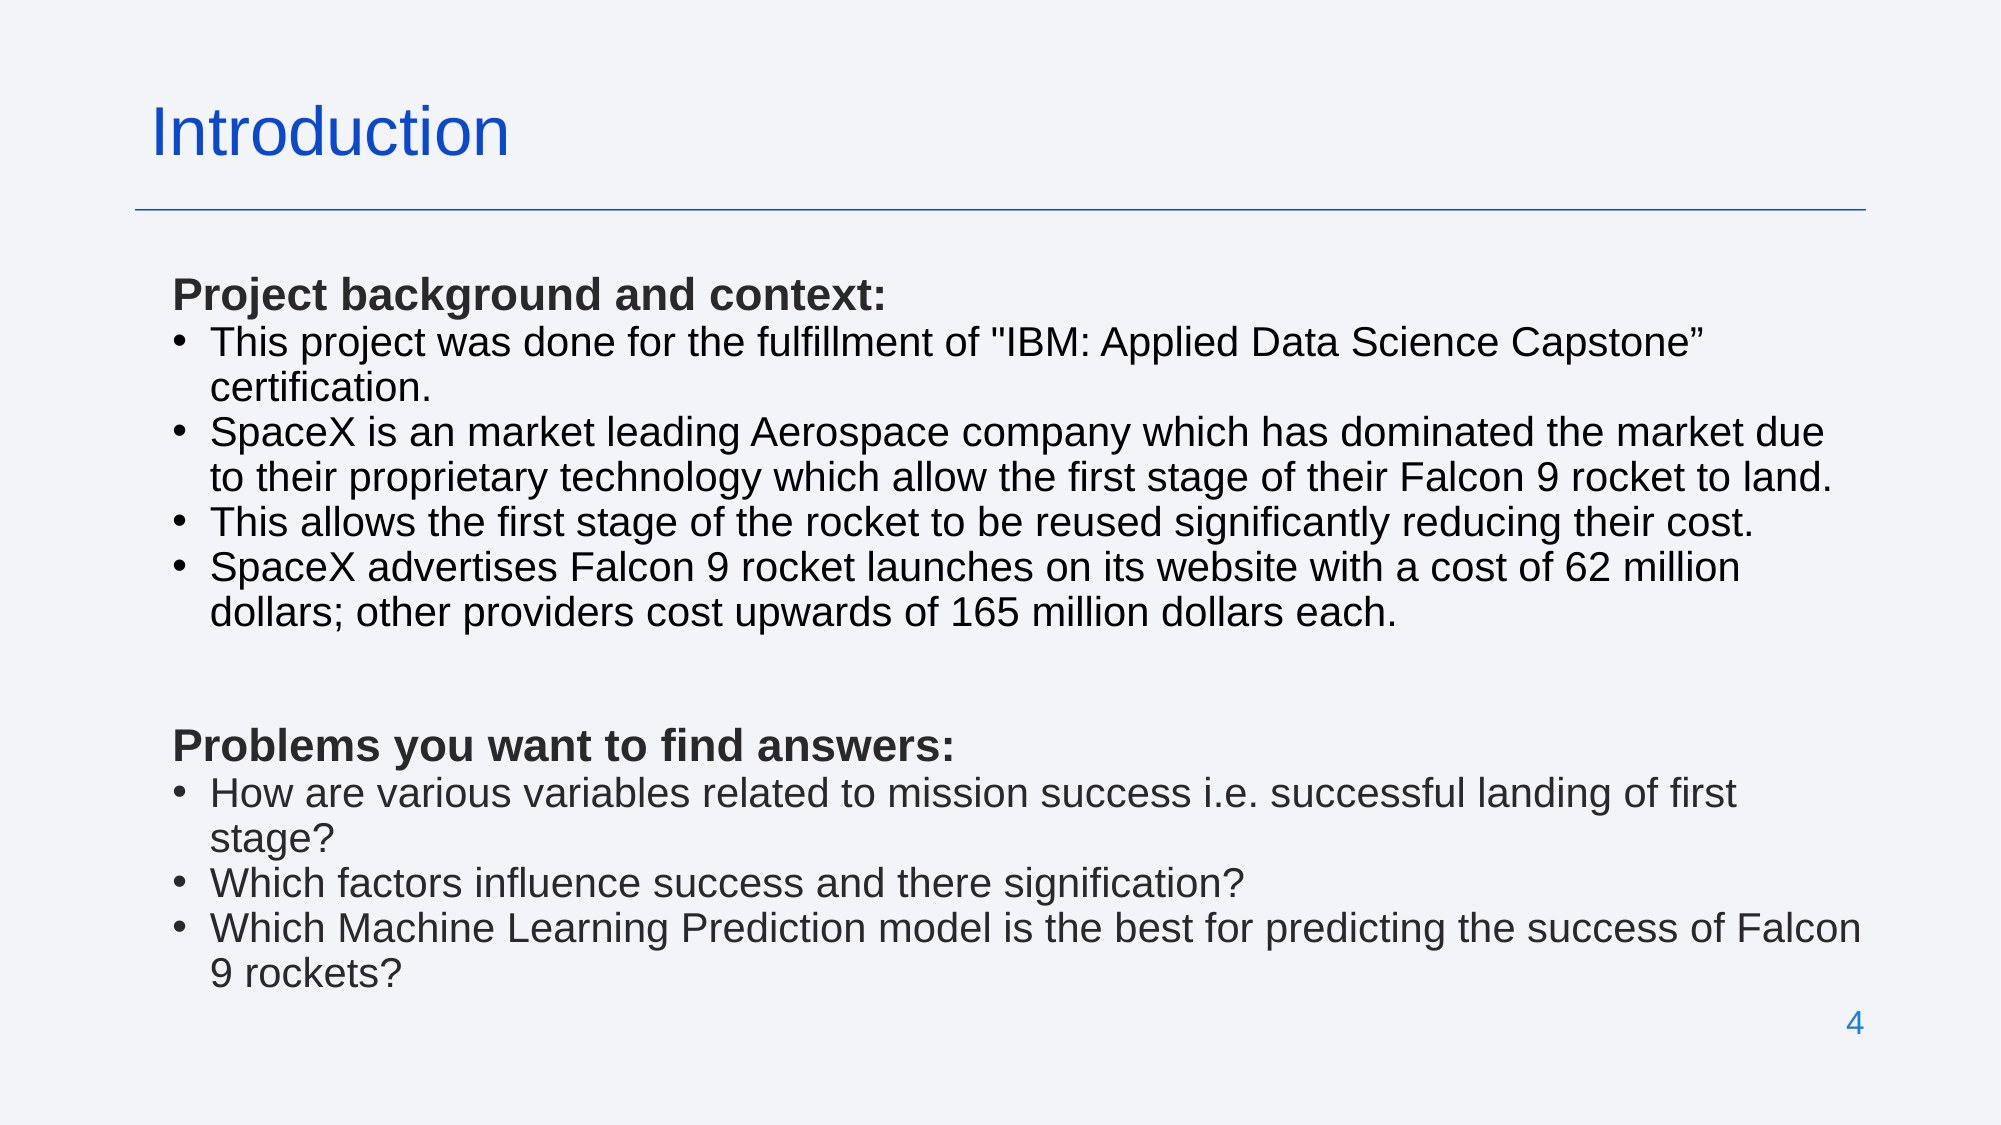

Introduction
Project background and context:
This project was done for the fulfillment of "IBM: Applied Data Science Capstone” certification.
SpaceX is an market leading Aerospace company which has dominated the market due to their proprietary technology which allow the first stage of their Falcon 9 rocket to land.
This allows the first stage of the rocket to be reused significantly reducing their cost.
SpaceX advertises Falcon 9 rocket launches on its website with a cost of 62 million dollars; other providers cost upwards of 165 million dollars each.

Problems you want to find answers:
How are various variables related to mission success i.e. successful landing of first stage?
Which factors influence success and there signification?
Which Machine Learning Prediction model is the best for predicting the success of Falcon 9 rockets?
4